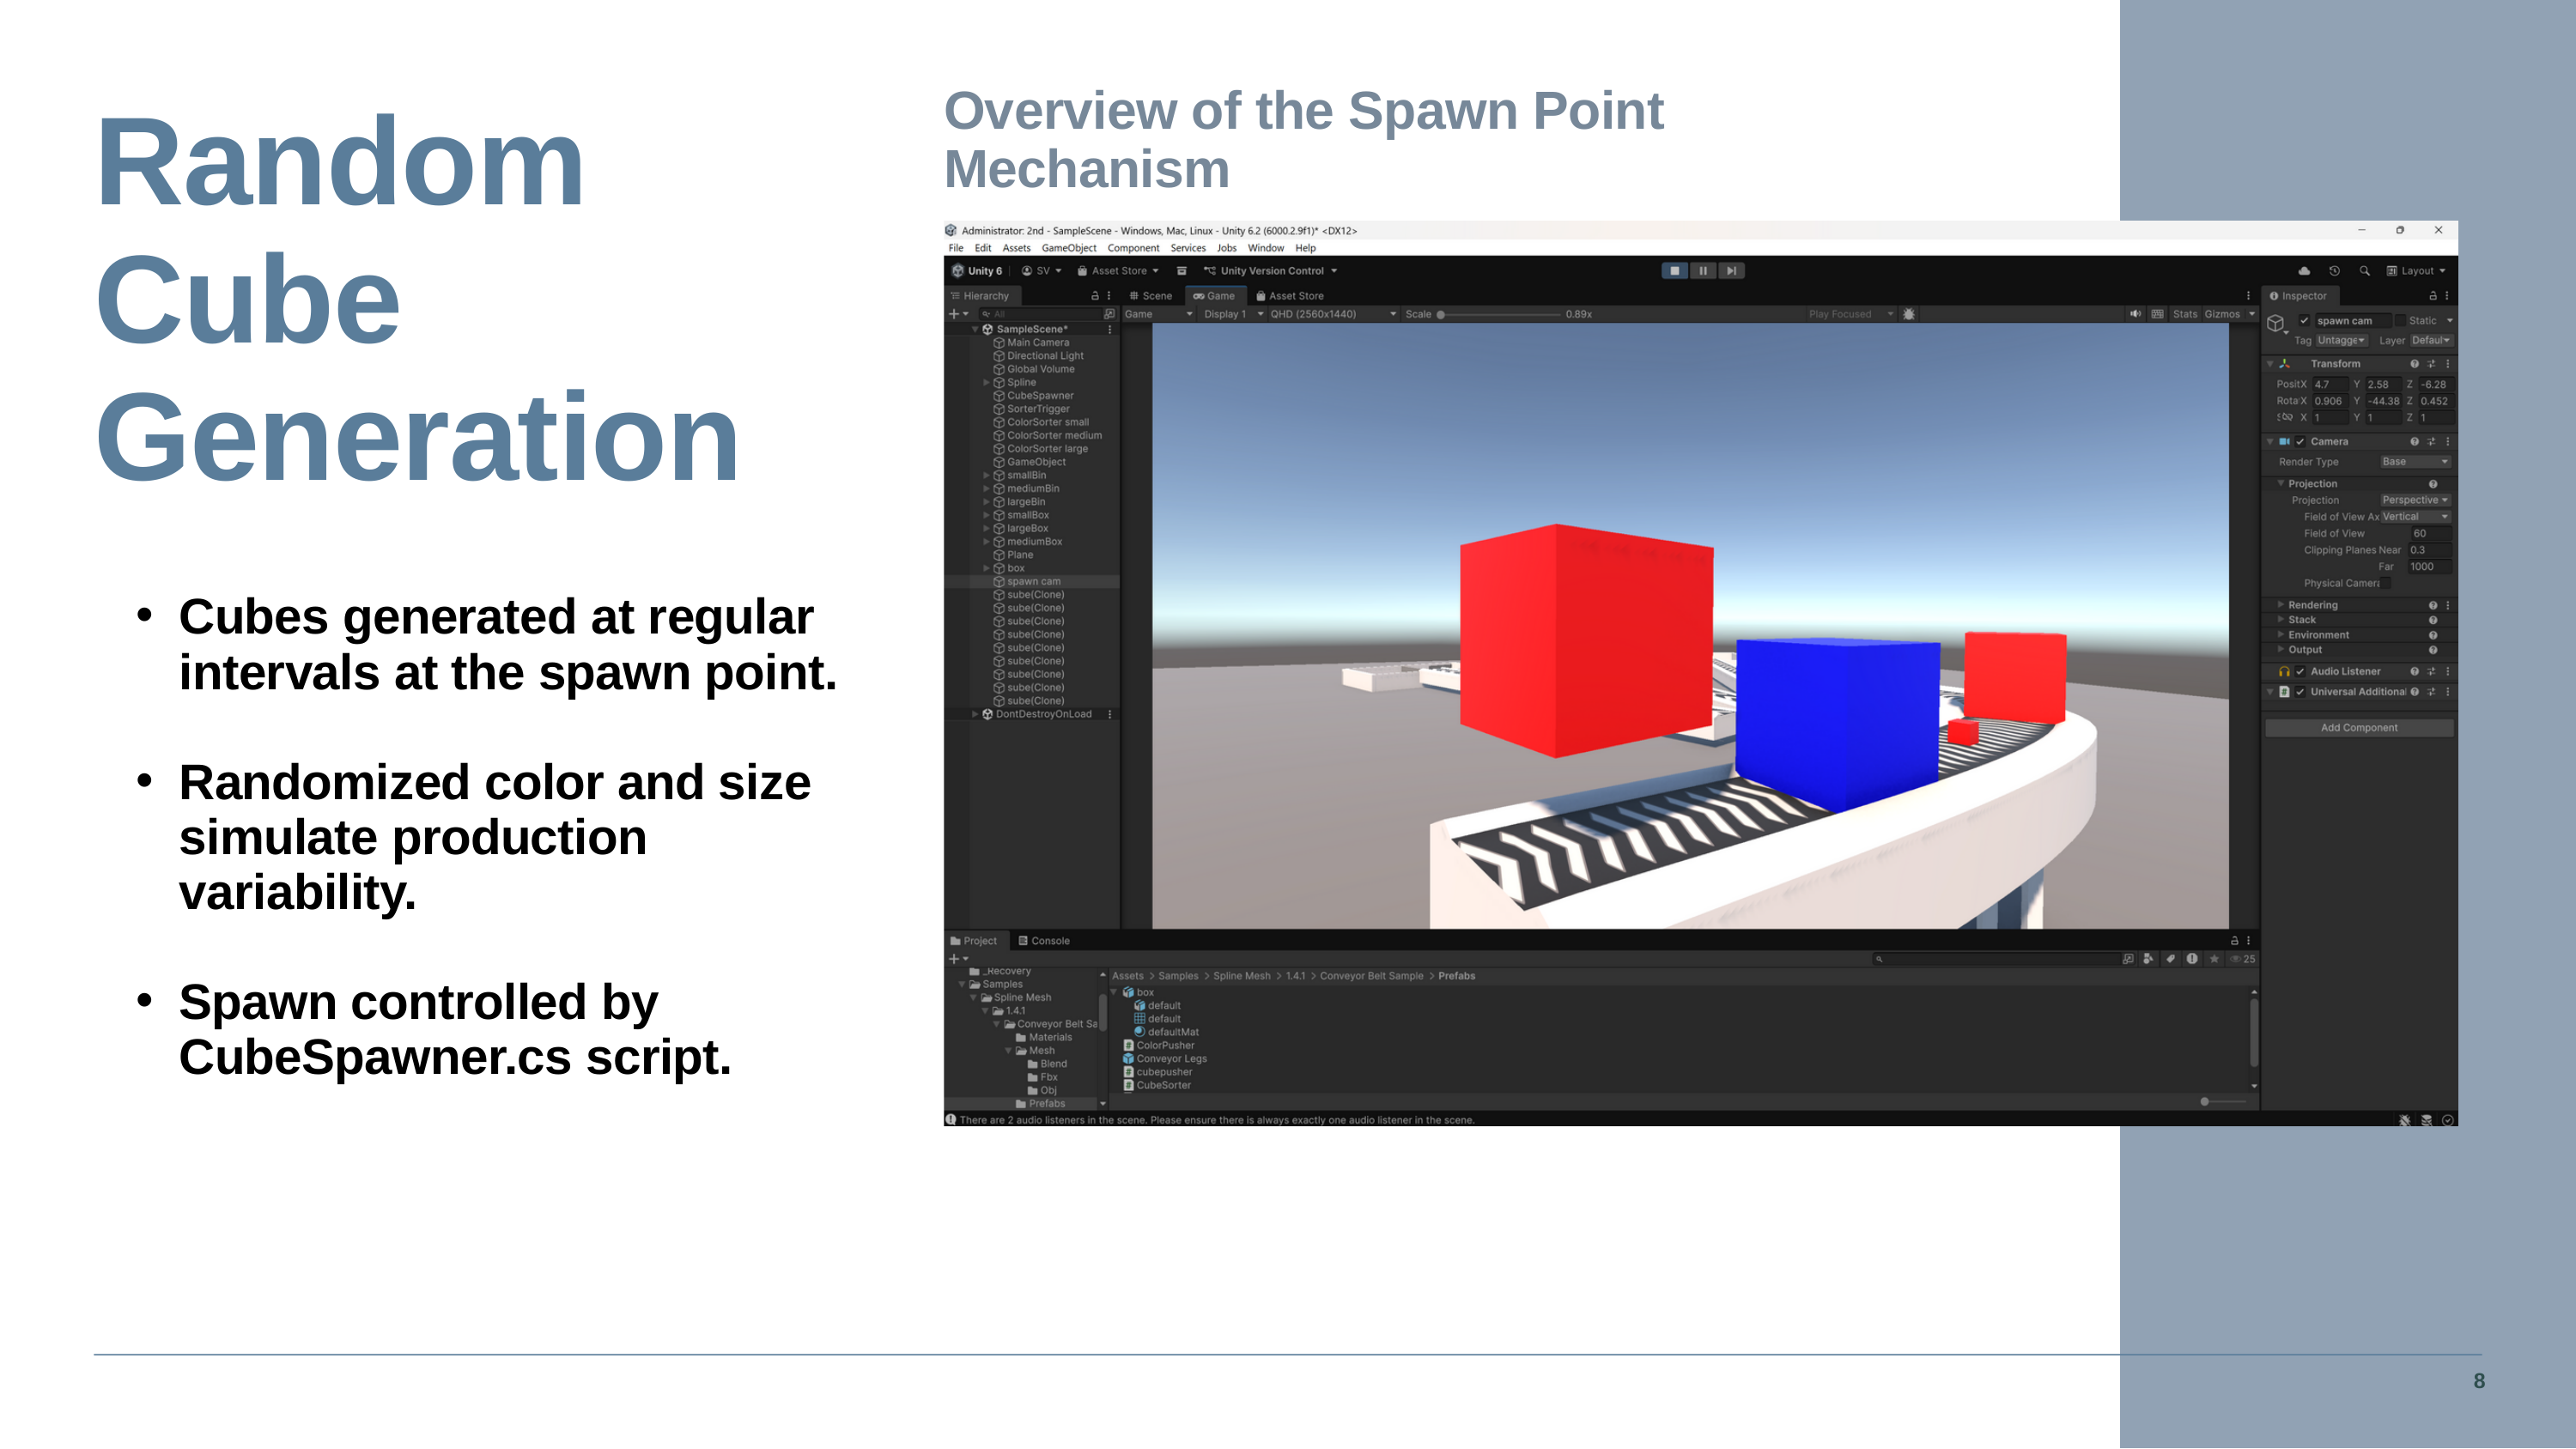

Overview of the Spawn Point Mechanism
Random Cube Generation

Cubes generated at regular intervals at the spawn point.

Randomized color and size simulate production variability.

Spawn controlled by CubeSpawner.cs script.

8